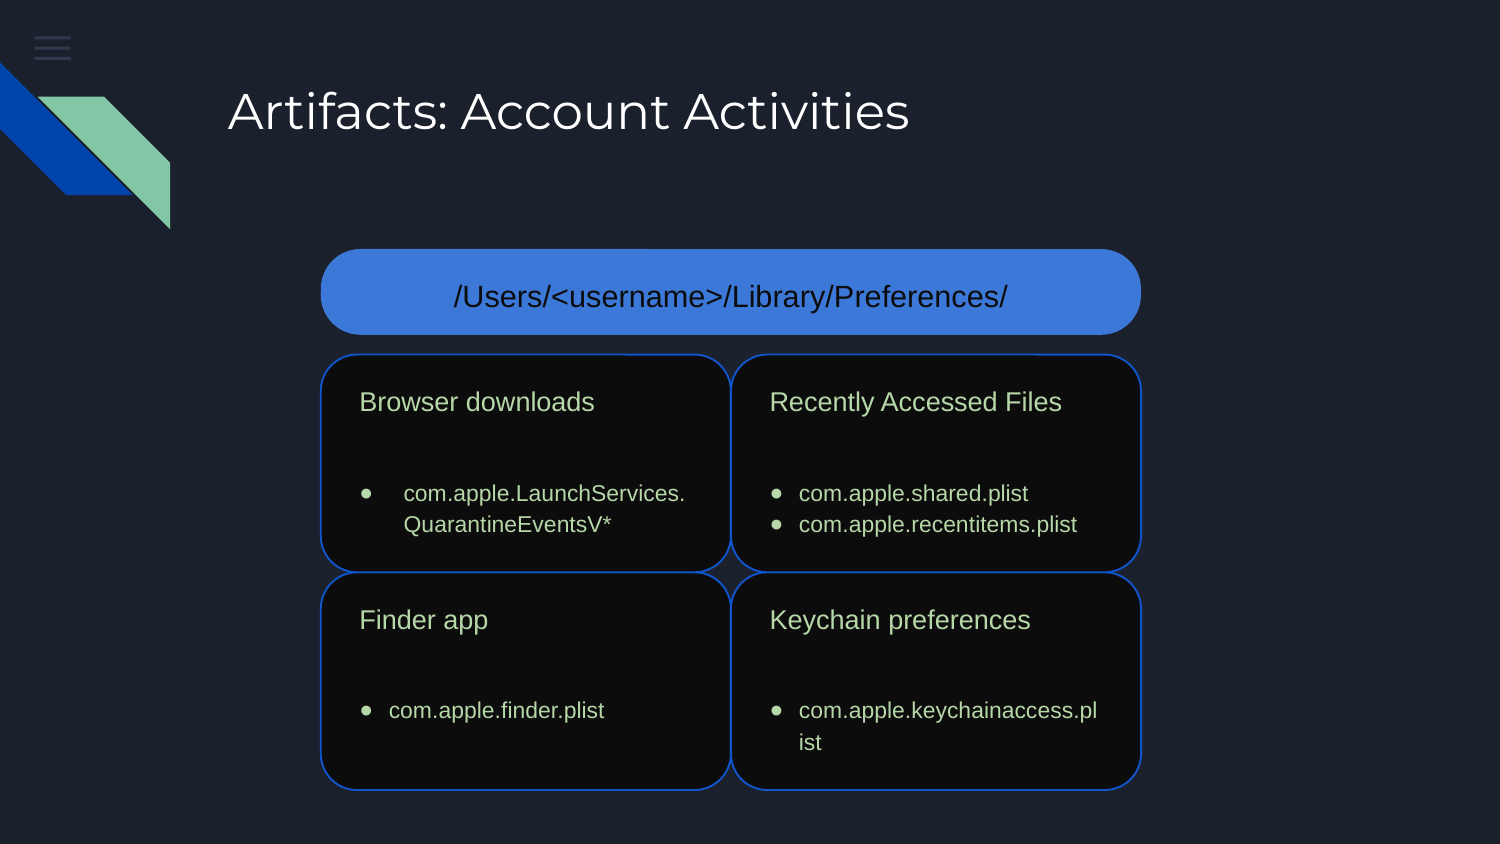

# Artifacts: Account Activities

/Users/<username>/Library/Preferences/

Browser downloads

com.apple.LaunchServices.QuarantineEventsV*
Recently Accessed Files

com.apple.shared.plist
com.apple.recentitems.plist

Finder app

com.apple.finder.plist
Keychain preferences

com.apple.keychainaccess.plist